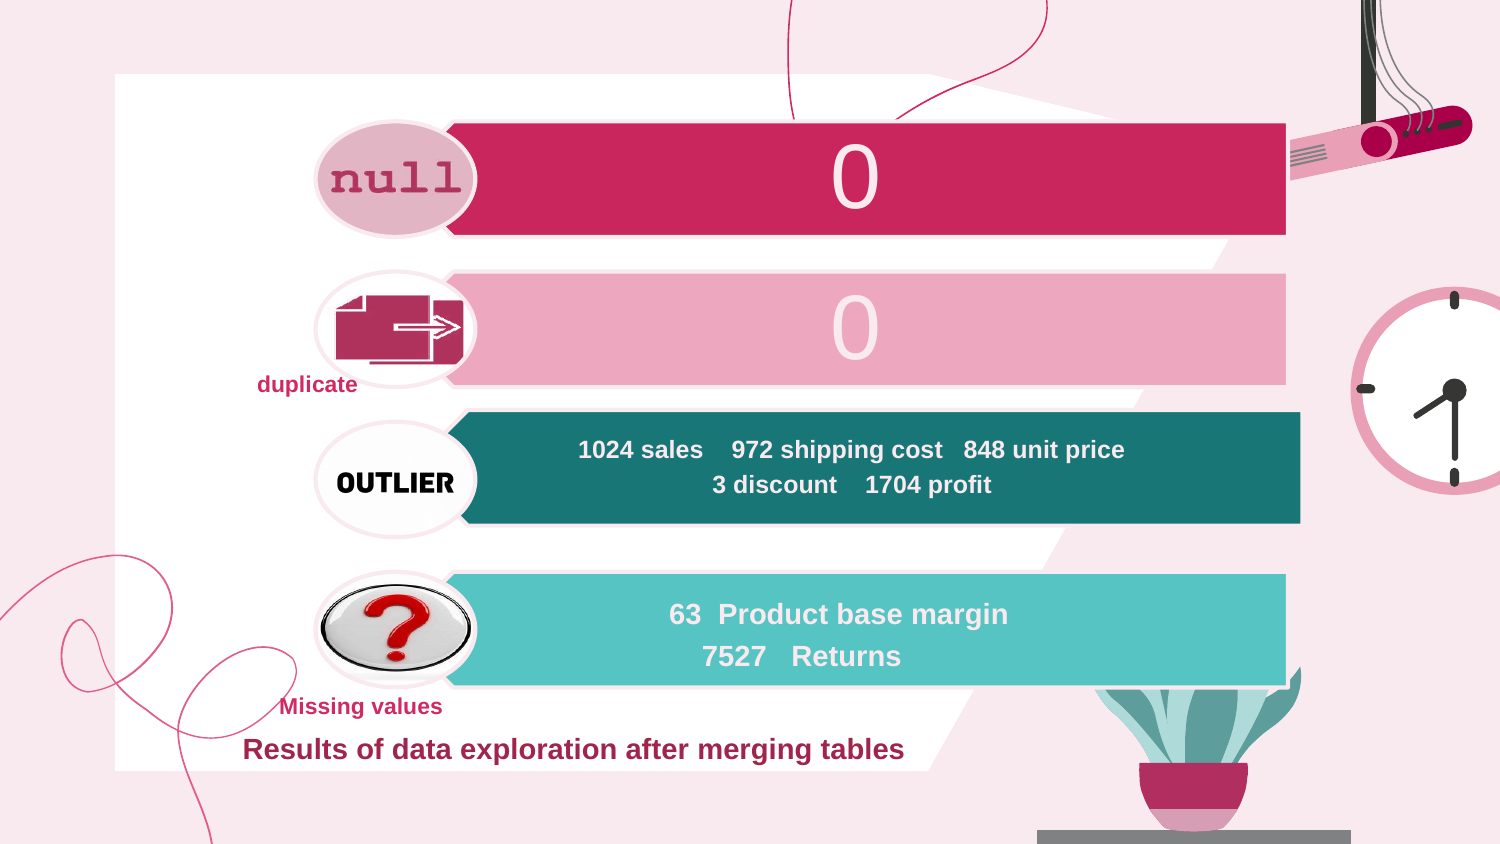

0
0
1024 sales    972 shipping cost   848 unit price
3 discount    1704 profit

63  Product base margin
7527   Returns

duplicate
Missing values

Results of data exploration after merging tables